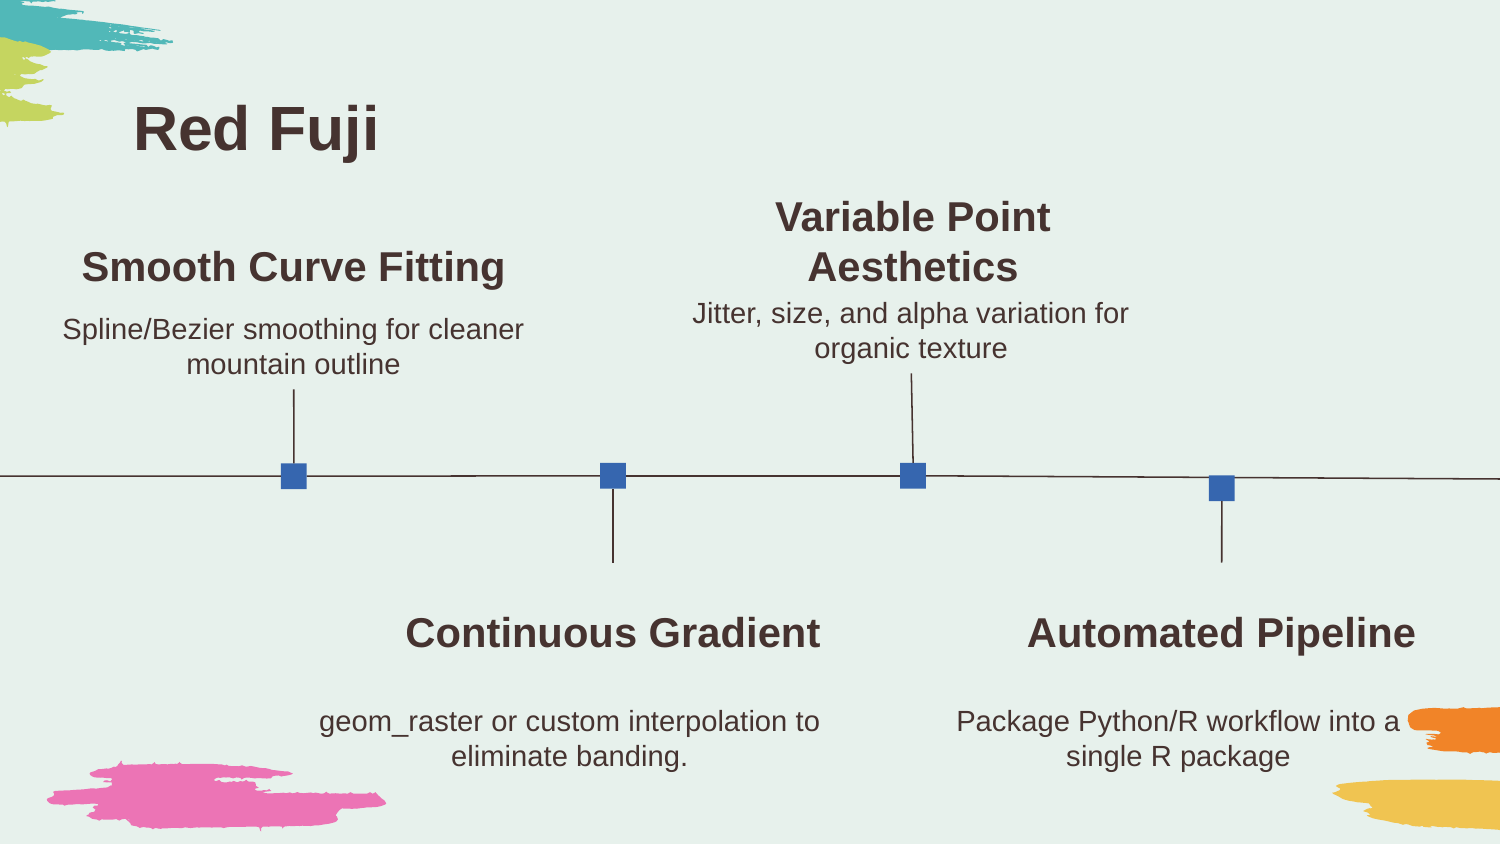

# Red Fuji
Smooth Curve Fitting
Variable Point Aesthetics
Jitter, size, and alpha variation for organic texture
Spline/Bezier smoothing for cleaner mountain outline

Continuous Gradient
Automated Pipeline
geom_raster or custom interpolation to eliminate banding.
Package Python/R workflow into a single R package